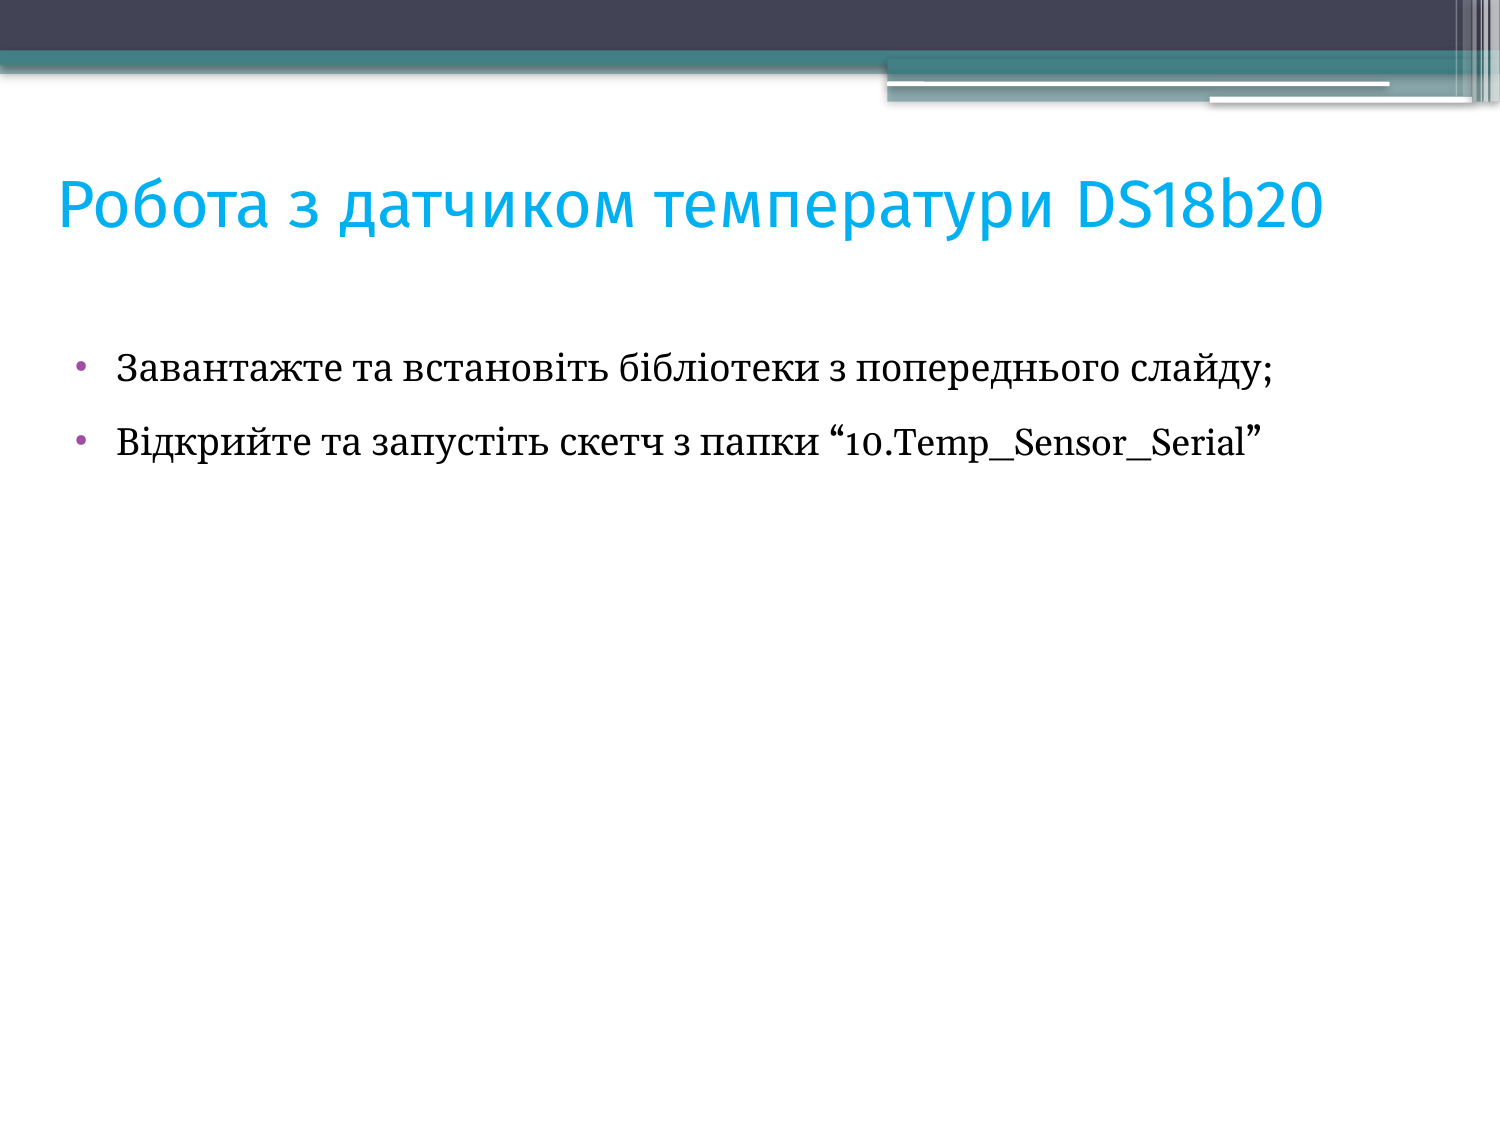

# Робота з датчиком температури DS18b20
Завантажте та встановіть бібліотеки з попереднього слайду;
Відкрийте та запустіть скетч з папки “10.Temp_Sensor_Serial”